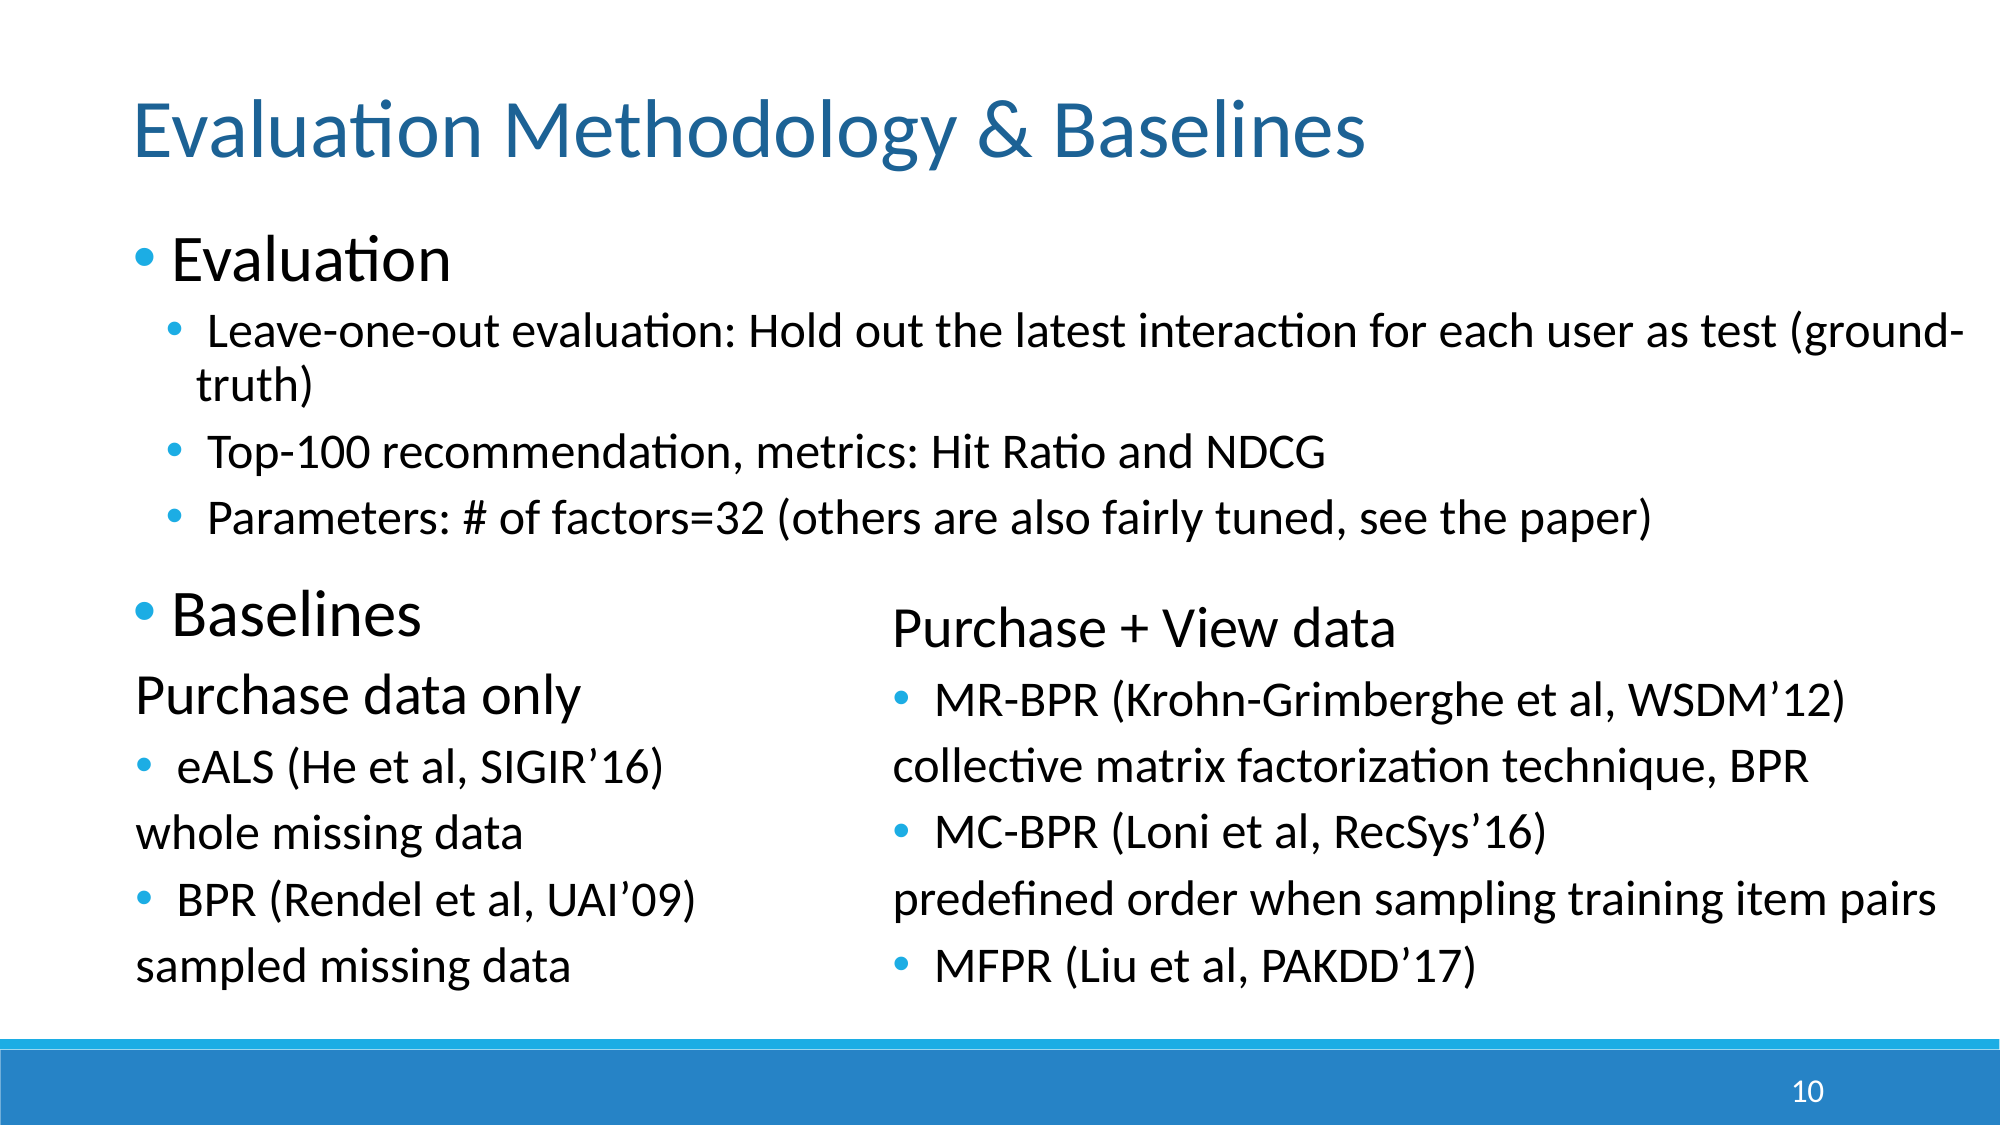

Evaluation Methodology & Baselines
 Evaluation
 Leave-one-out evaluation: Hold out the latest interaction for each user as test (ground-truth)
 Top-100 recommendation, metrics: Hit Ratio and NDCG
 Parameters: # of factors=32 (others are also fairly tuned, see the paper)
 Baselines
Purchase + View data
 MR-BPR (Krohn-Grimberghe et al, WSDM’12)
collective matrix factorization technique, BPR
 MC-BPR (Loni et al, RecSys’16)
predefined order when sampling training item pairs
 MFPR (Liu et al, PAKDD’17)

Purchase data only
 eALS (He et al, SIGIR’16)
whole missing data
 BPR (Rendel et al, UAI’09)
sampled missing data

10